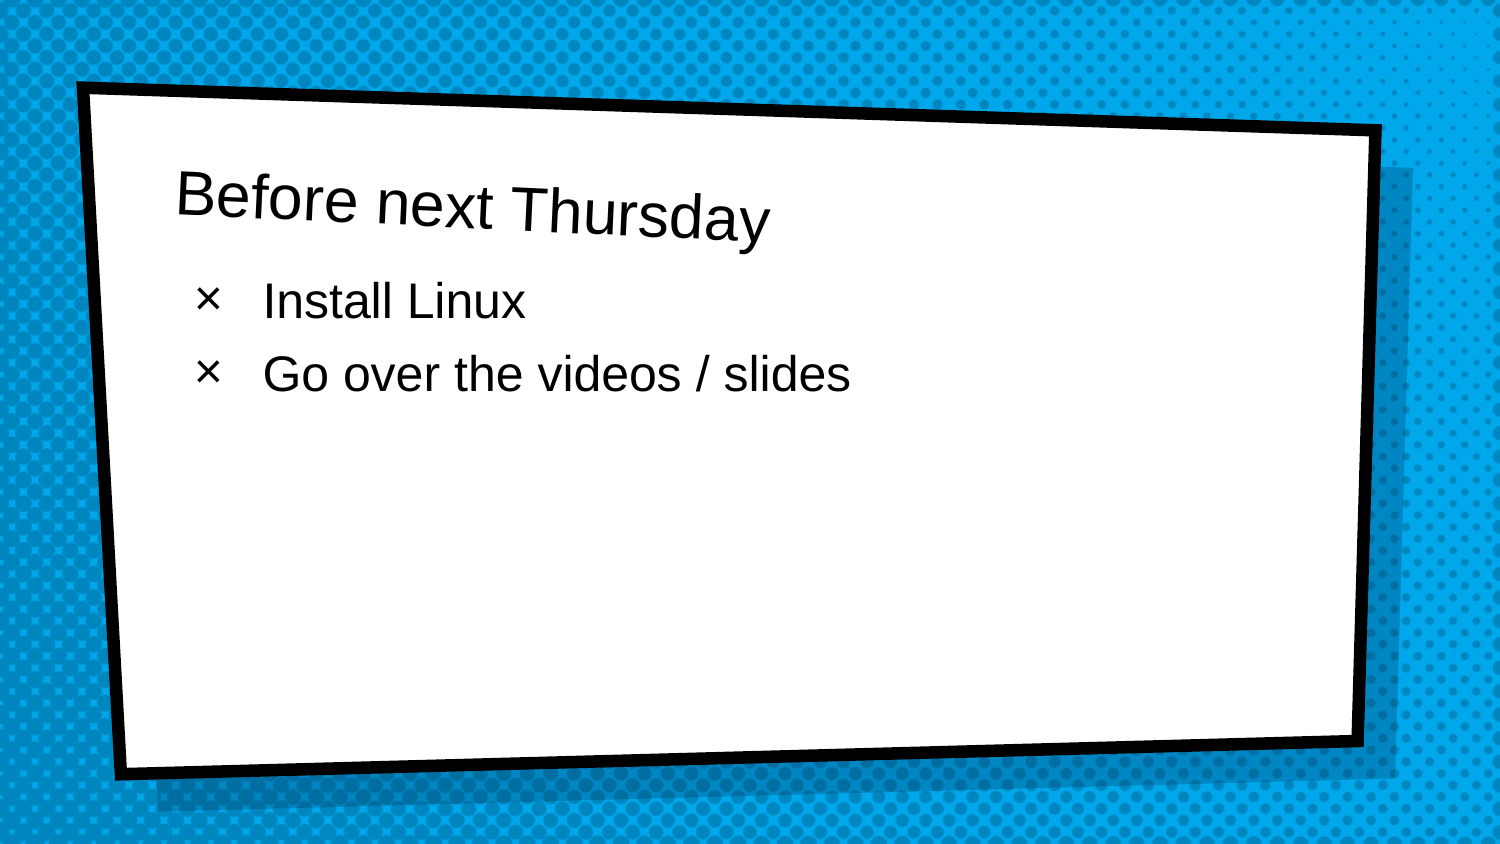

# Before next Thursday
Install Linux
Go over the videos / slides